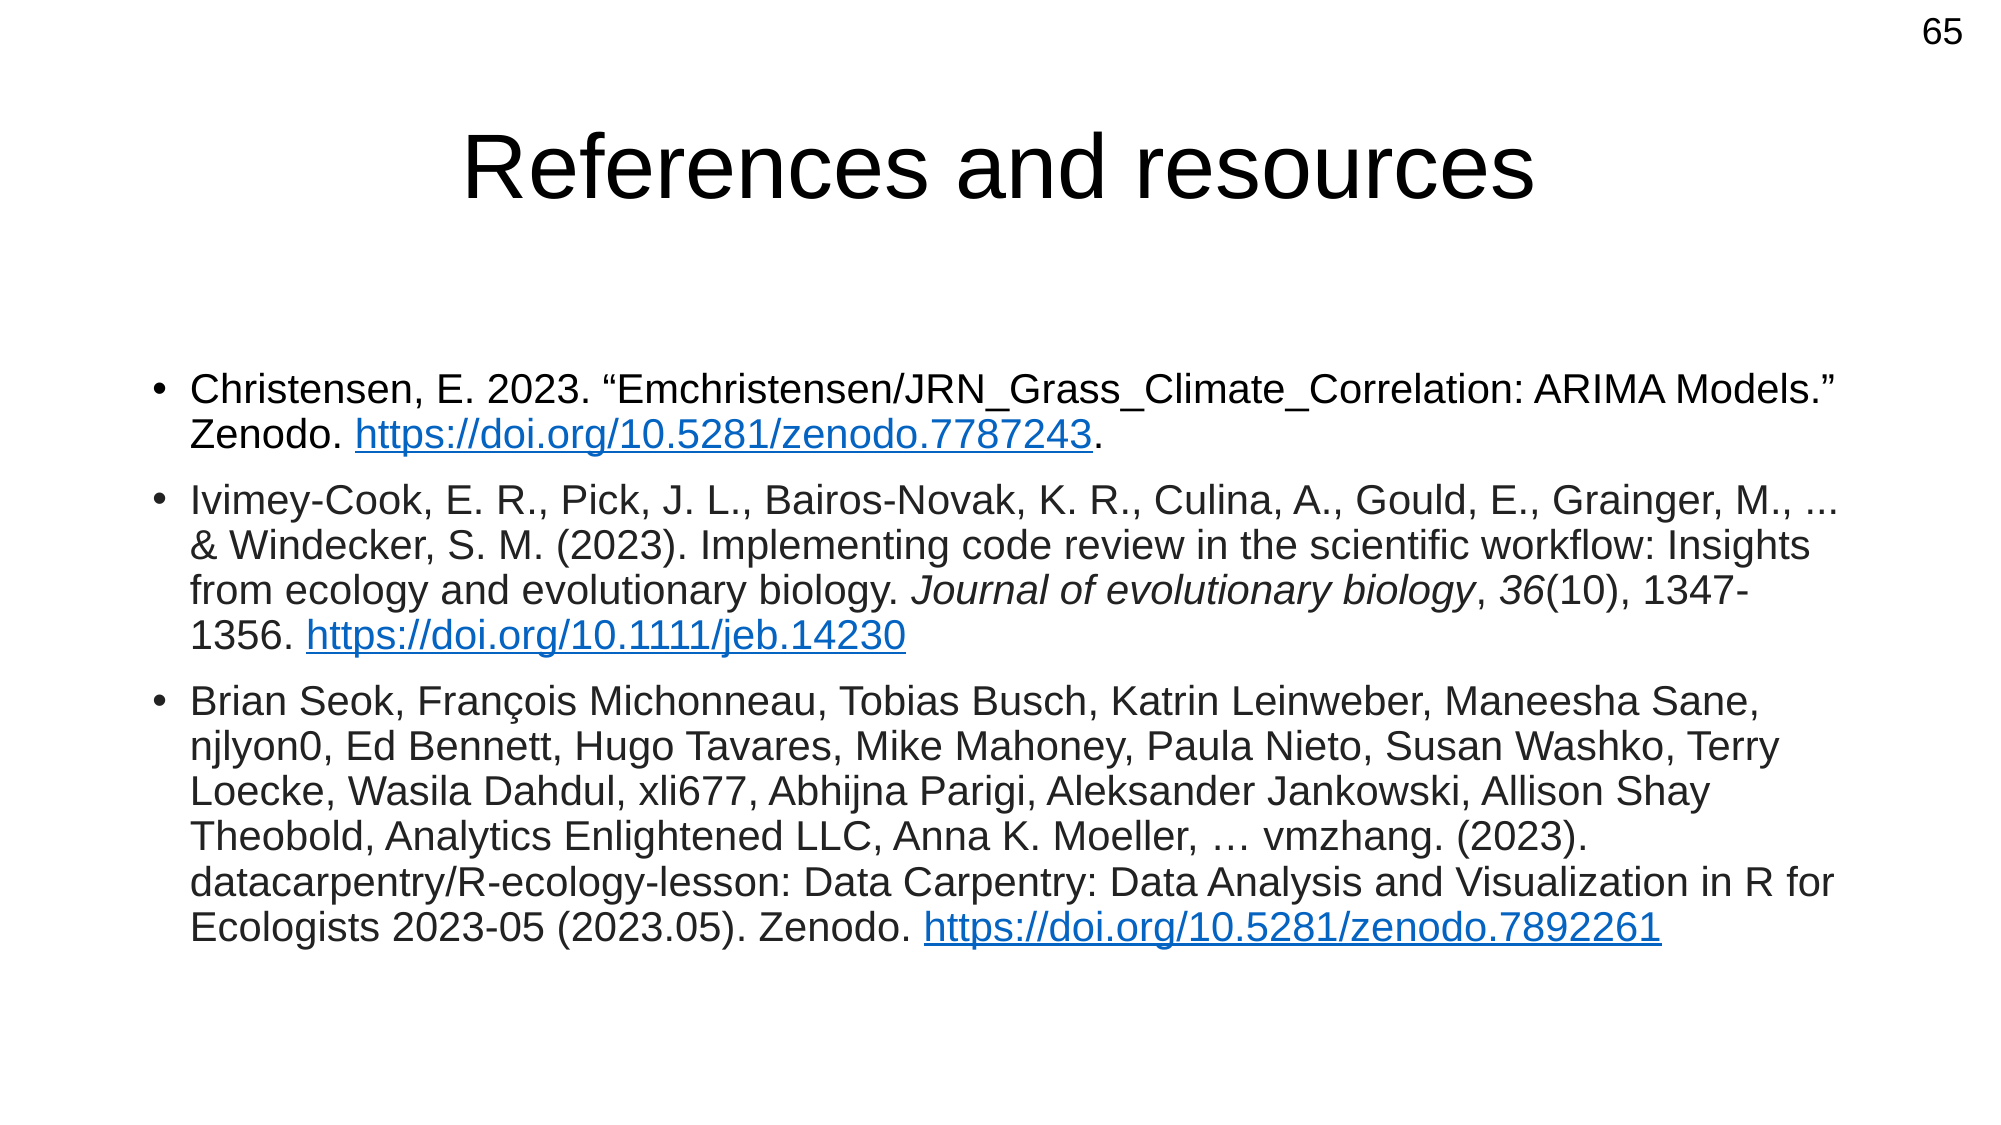

65
# References and resources

Christensen, E. 2023. “Emchristensen/JRN_Grass_Climate_Correlation: ARIMA Models.” Zenodo. https://doi.org/10.5281/zenodo.7787243.
Ivimey‐Cook, E. R., Pick, J. L., Bairos‐Novak, K. R., Culina, A., Gould, E., Grainger, M., ... & Windecker, S. M. (2023). Implementing code review in the scientific workflow: Insights from ecology and evolutionary biology. Journal of evolutionary biology, 36(10), 1347-1356. https://doi.org/10.1111/jeb.14230
Brian Seok, François Michonneau, Tobias Busch, Katrin Leinweber, Maneesha Sane, njlyon0, Ed Bennett, Hugo Tavares, Mike Mahoney, Paula Nieto, Susan Washko, Terry Loecke, Wasila Dahdul, xli677, Abhijna Parigi, Aleksander Jankowski, Allison Shay Theobold, Analytics Enlightened LLC, Anna K. Moeller, … vmzhang. (2023). datacarpentry/R-ecology-lesson: Data Carpentry: Data Analysis and Visualization in R for Ecologists 2023-05 (2023.05). Zenodo. https://doi.org/10.5281/zenodo.7892261